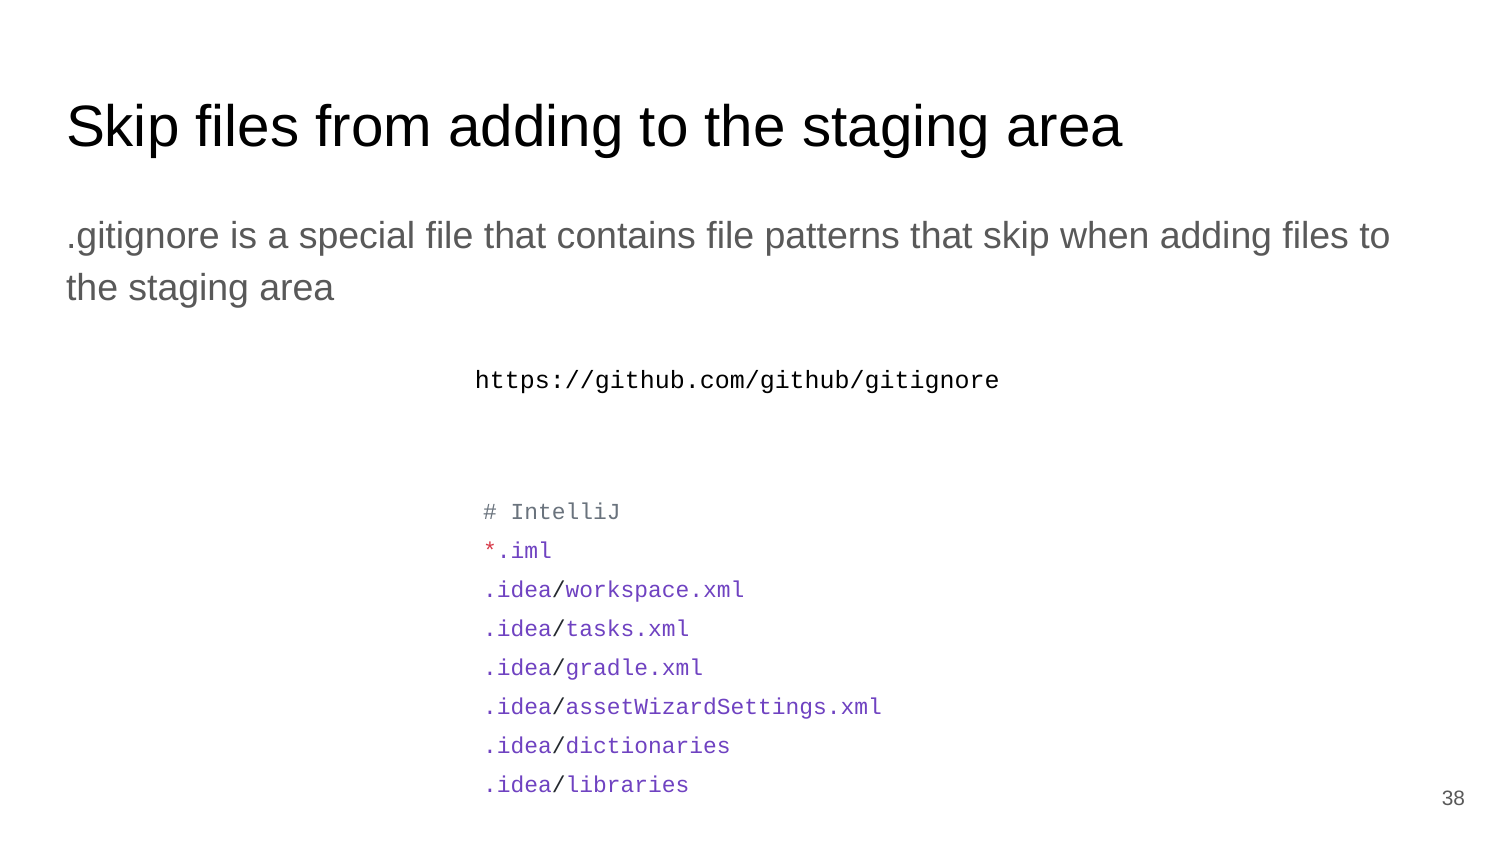

# Skip files from adding to the staging area
.gitignore is a special file that contains file patterns that skip when adding files to the staging area
https://github.com/github/gitignore
# IntelliJ
*.iml
.idea/workspace.xml
.idea/tasks.xml
.idea/gradle.xml
.idea/assetWizardSettings.xml
.idea/dictionaries
.idea/libraries

38